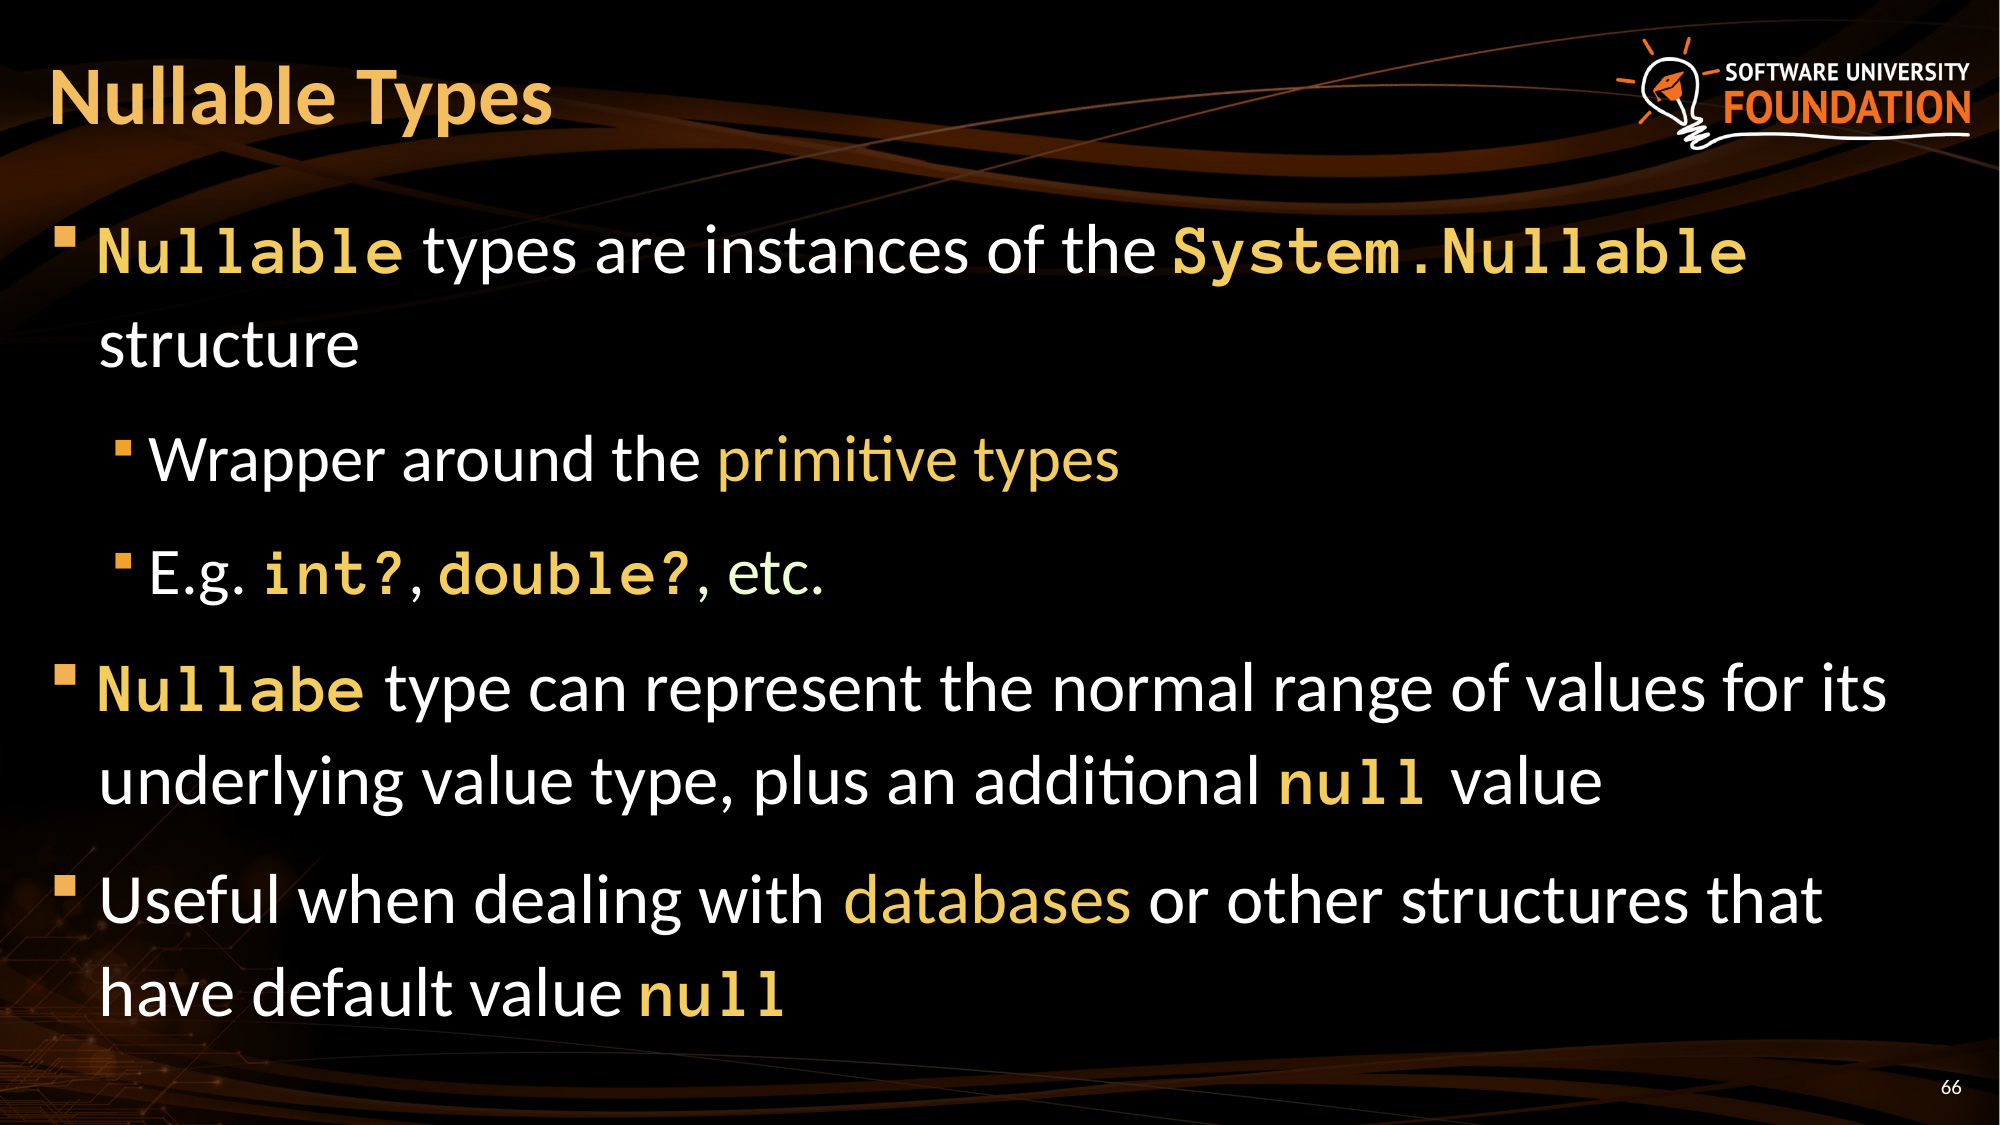

# Nullable Types
Nullable types are instances of the System.Nullable structure
Wrapper around the primitive types
E.g. int?, double?, etc.
Nullabe type can represent the normal range of values for its underlying value type, plus an additional null value
Useful when dealing with databases or other structures that have default value null
66